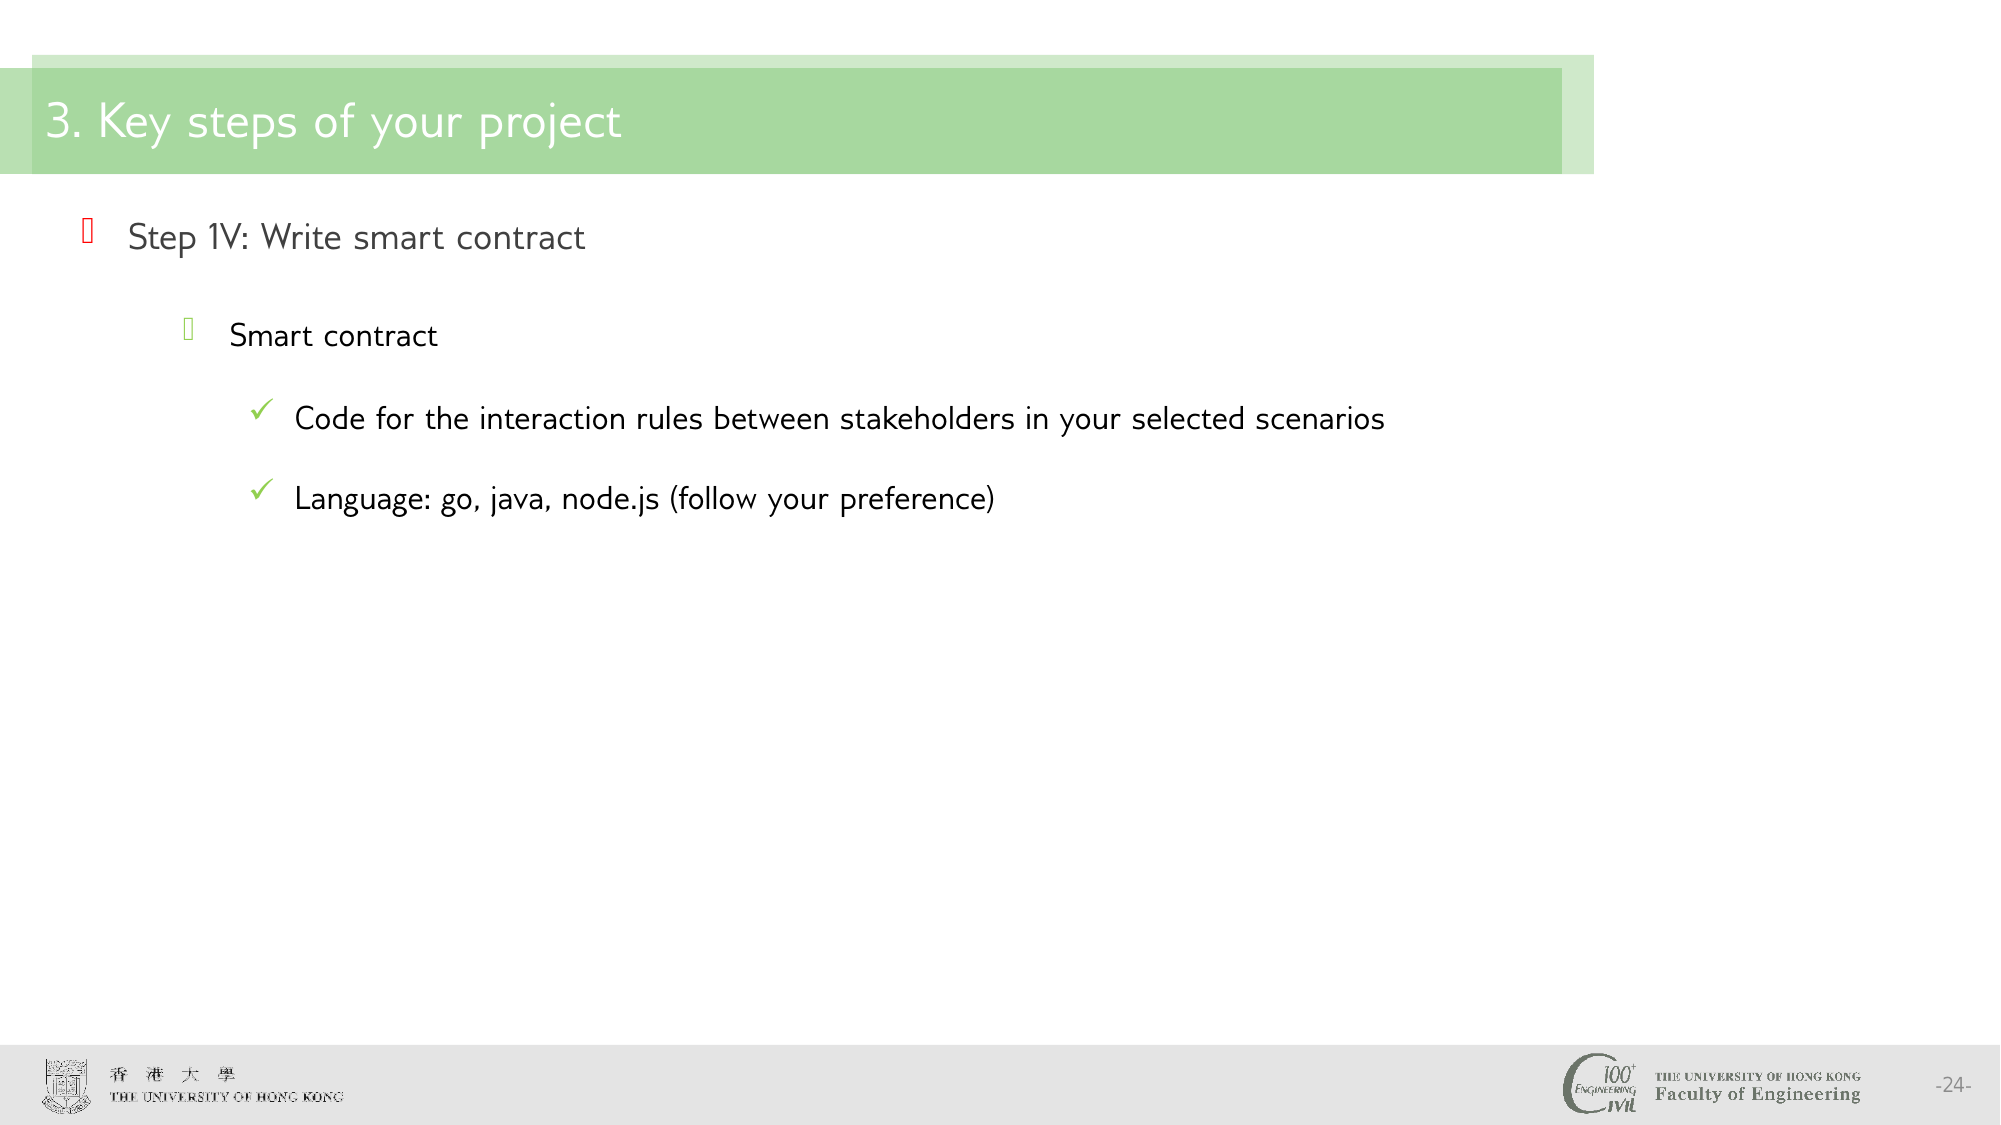

# 3. Key steps of your project
Step 1V: Write smart contract
Smart contract
Code for the interaction rules between stakeholders in your selected scenarios
Language: go, java, node.js (follow your preference)
-24-